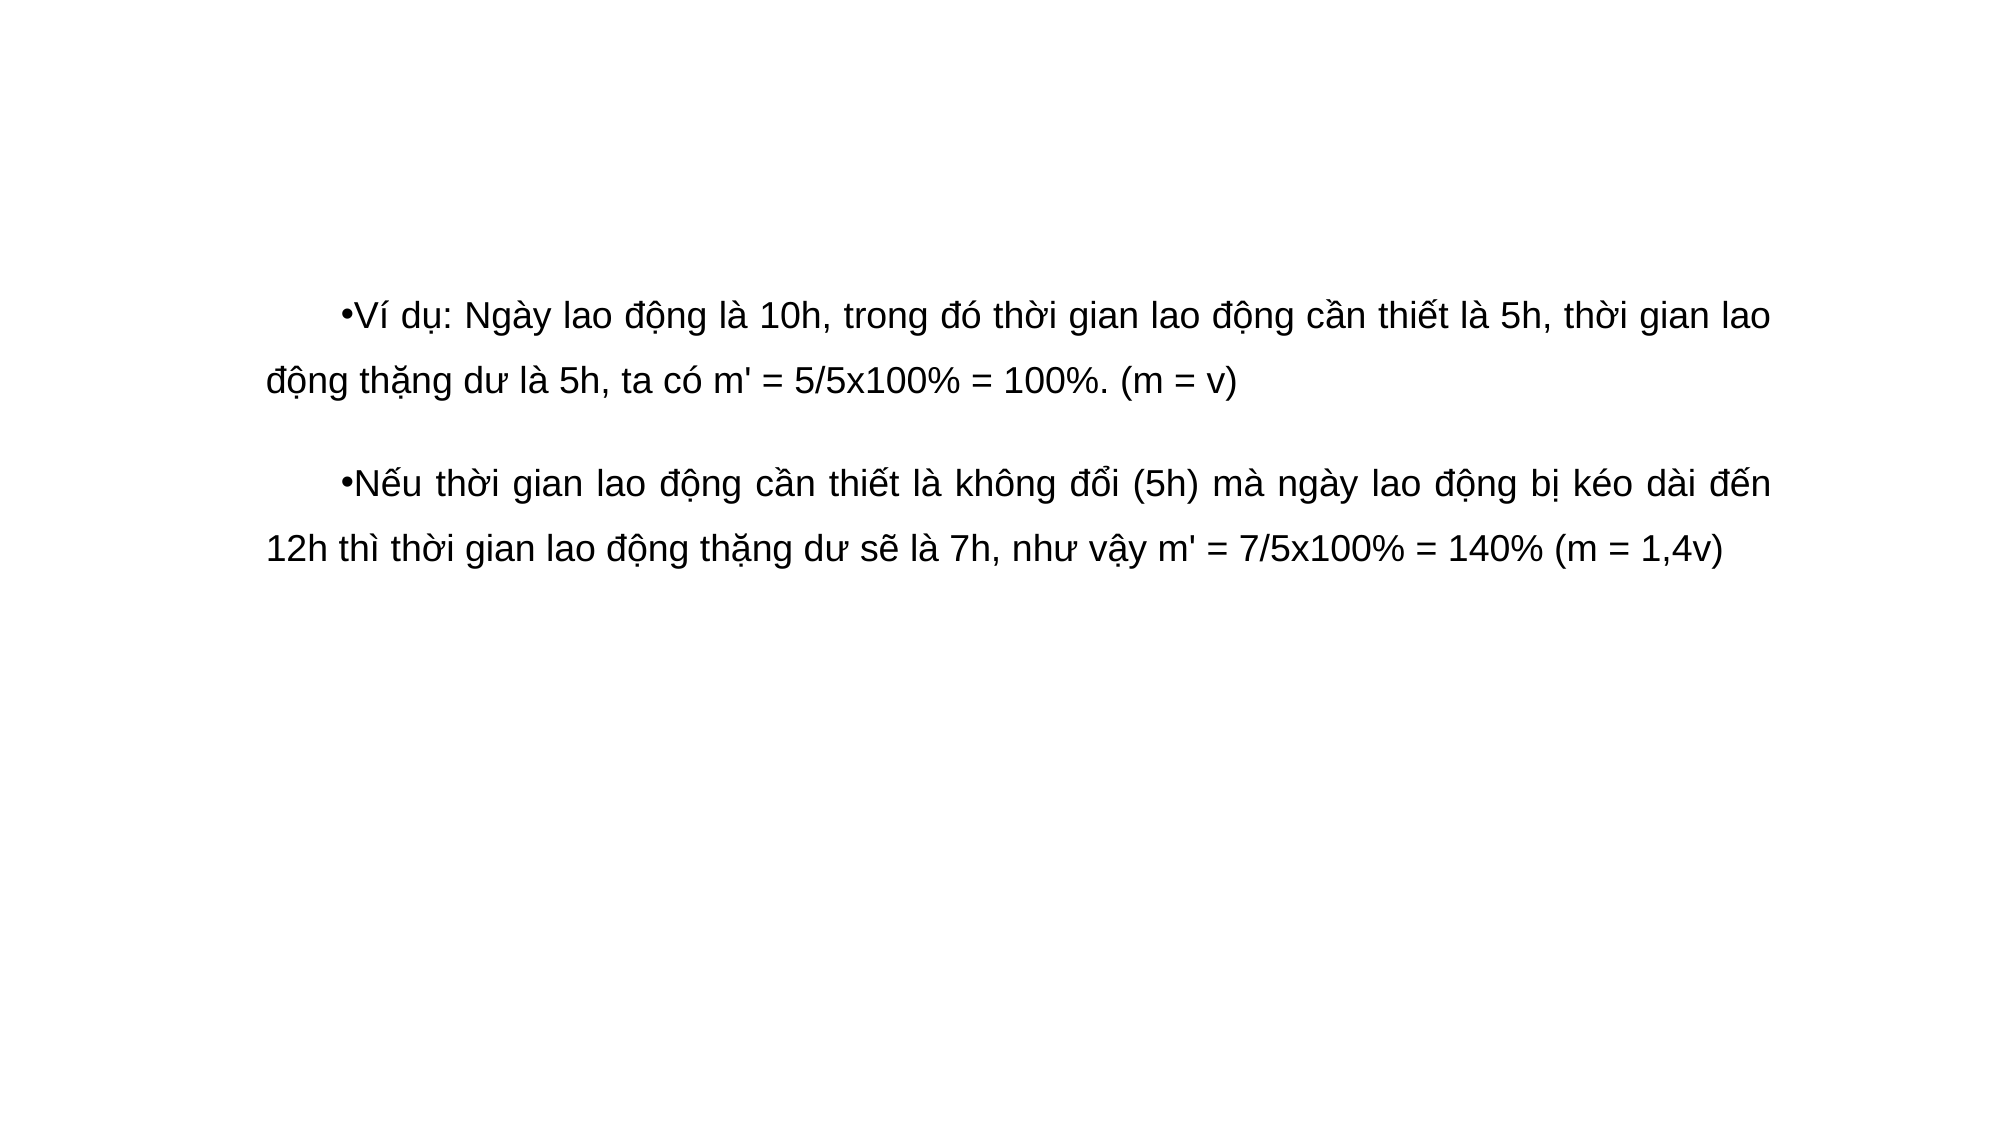

Ví dụ: Ngày lao động là 10h, trong đó thời gian lao động cần thiết là 5h, thời gian lao động thặng dư là 5h, ta có m' = 5/5x100% = 100%. (m = v)
Nếu thời gian lao động cần thiết là không đổi (5h) mà ngày lao động bị kéo dài đến 12h thì thời gian lao động thặng dư sẽ là 7h, như vậy m' = 7/5x100% = 140% (m = 1,4v)